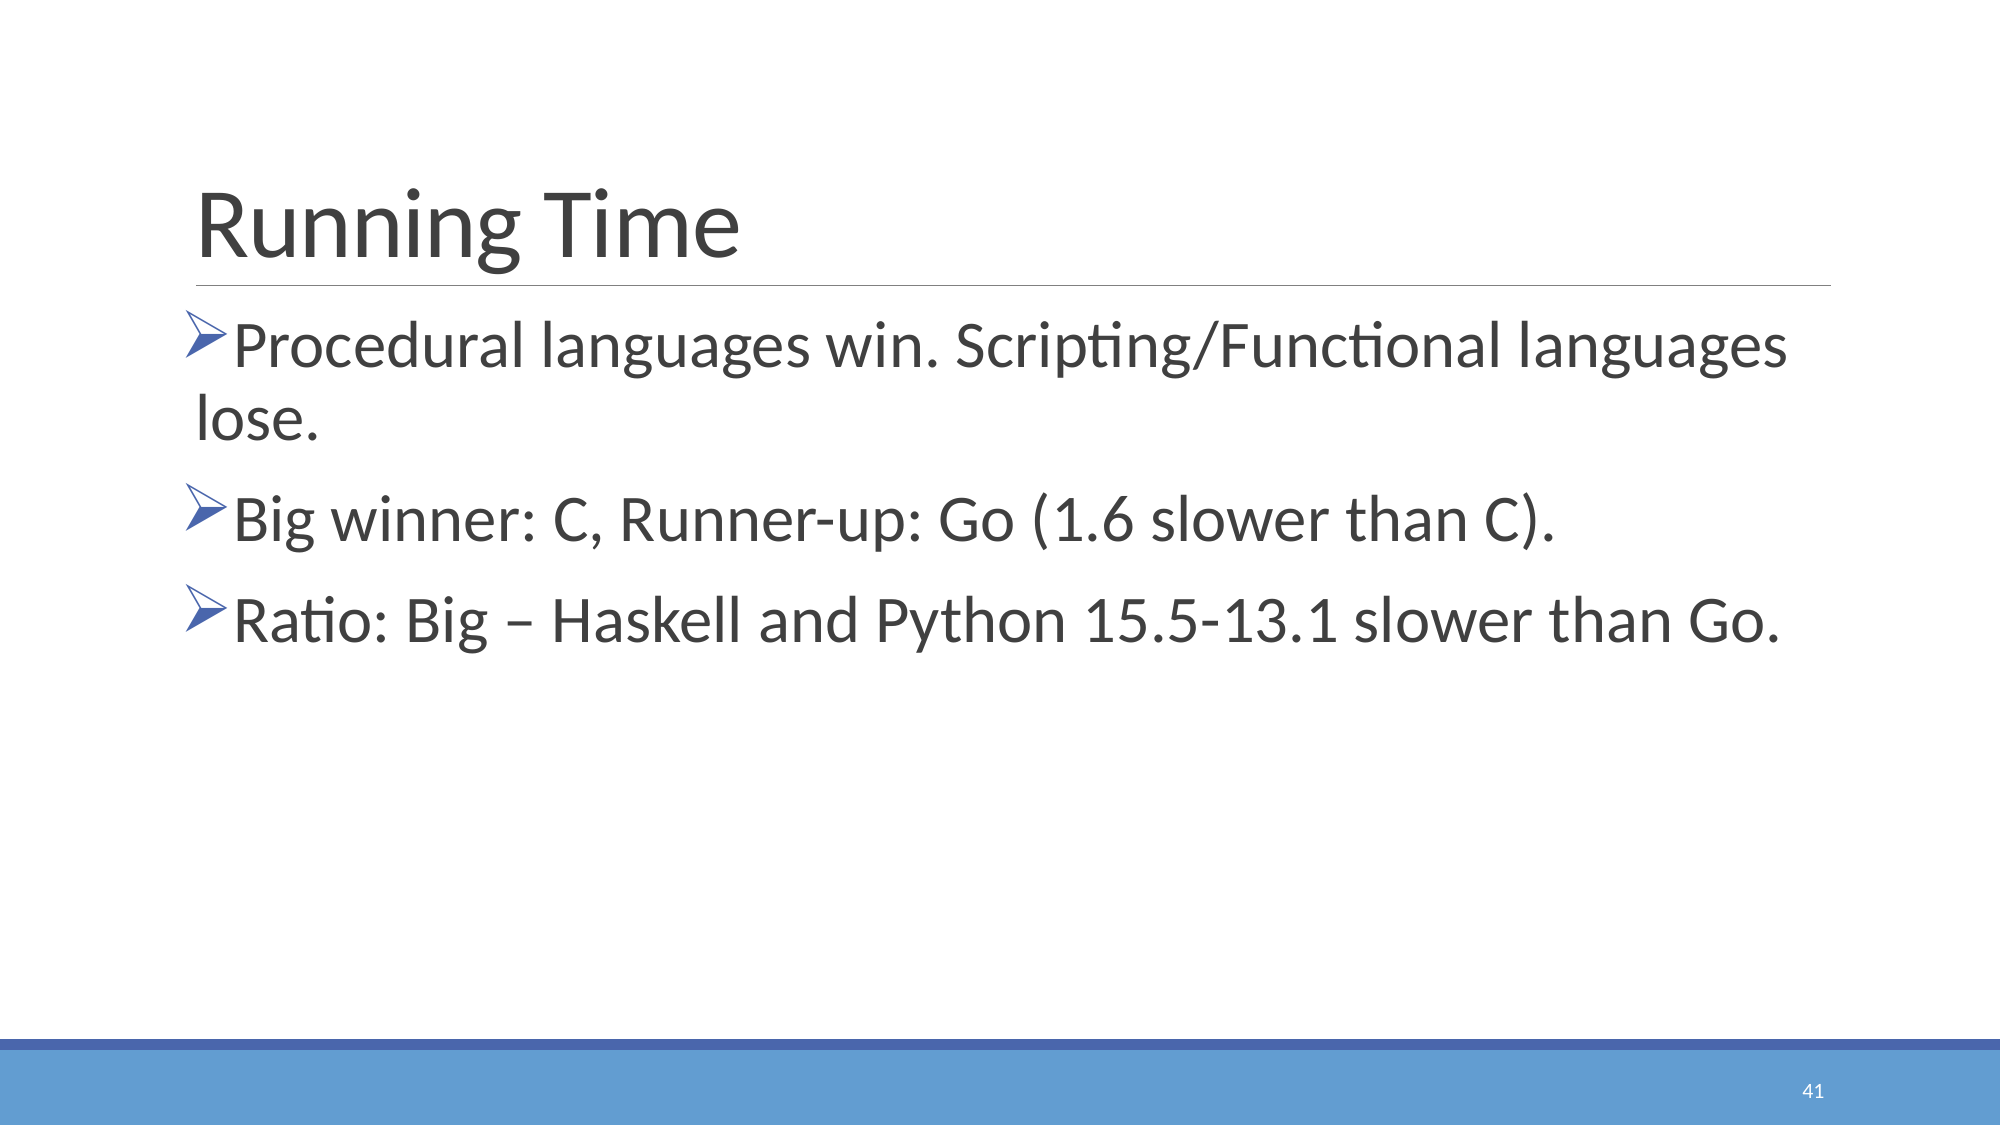

# Running Time
Procedural languages win. Scripting/Functional languages lose.
Big winner: C, Runner-up: Go (1.6 slower than C).
Ratio: Big – Haskell and Python 15.5-13.1 slower than Go.

41